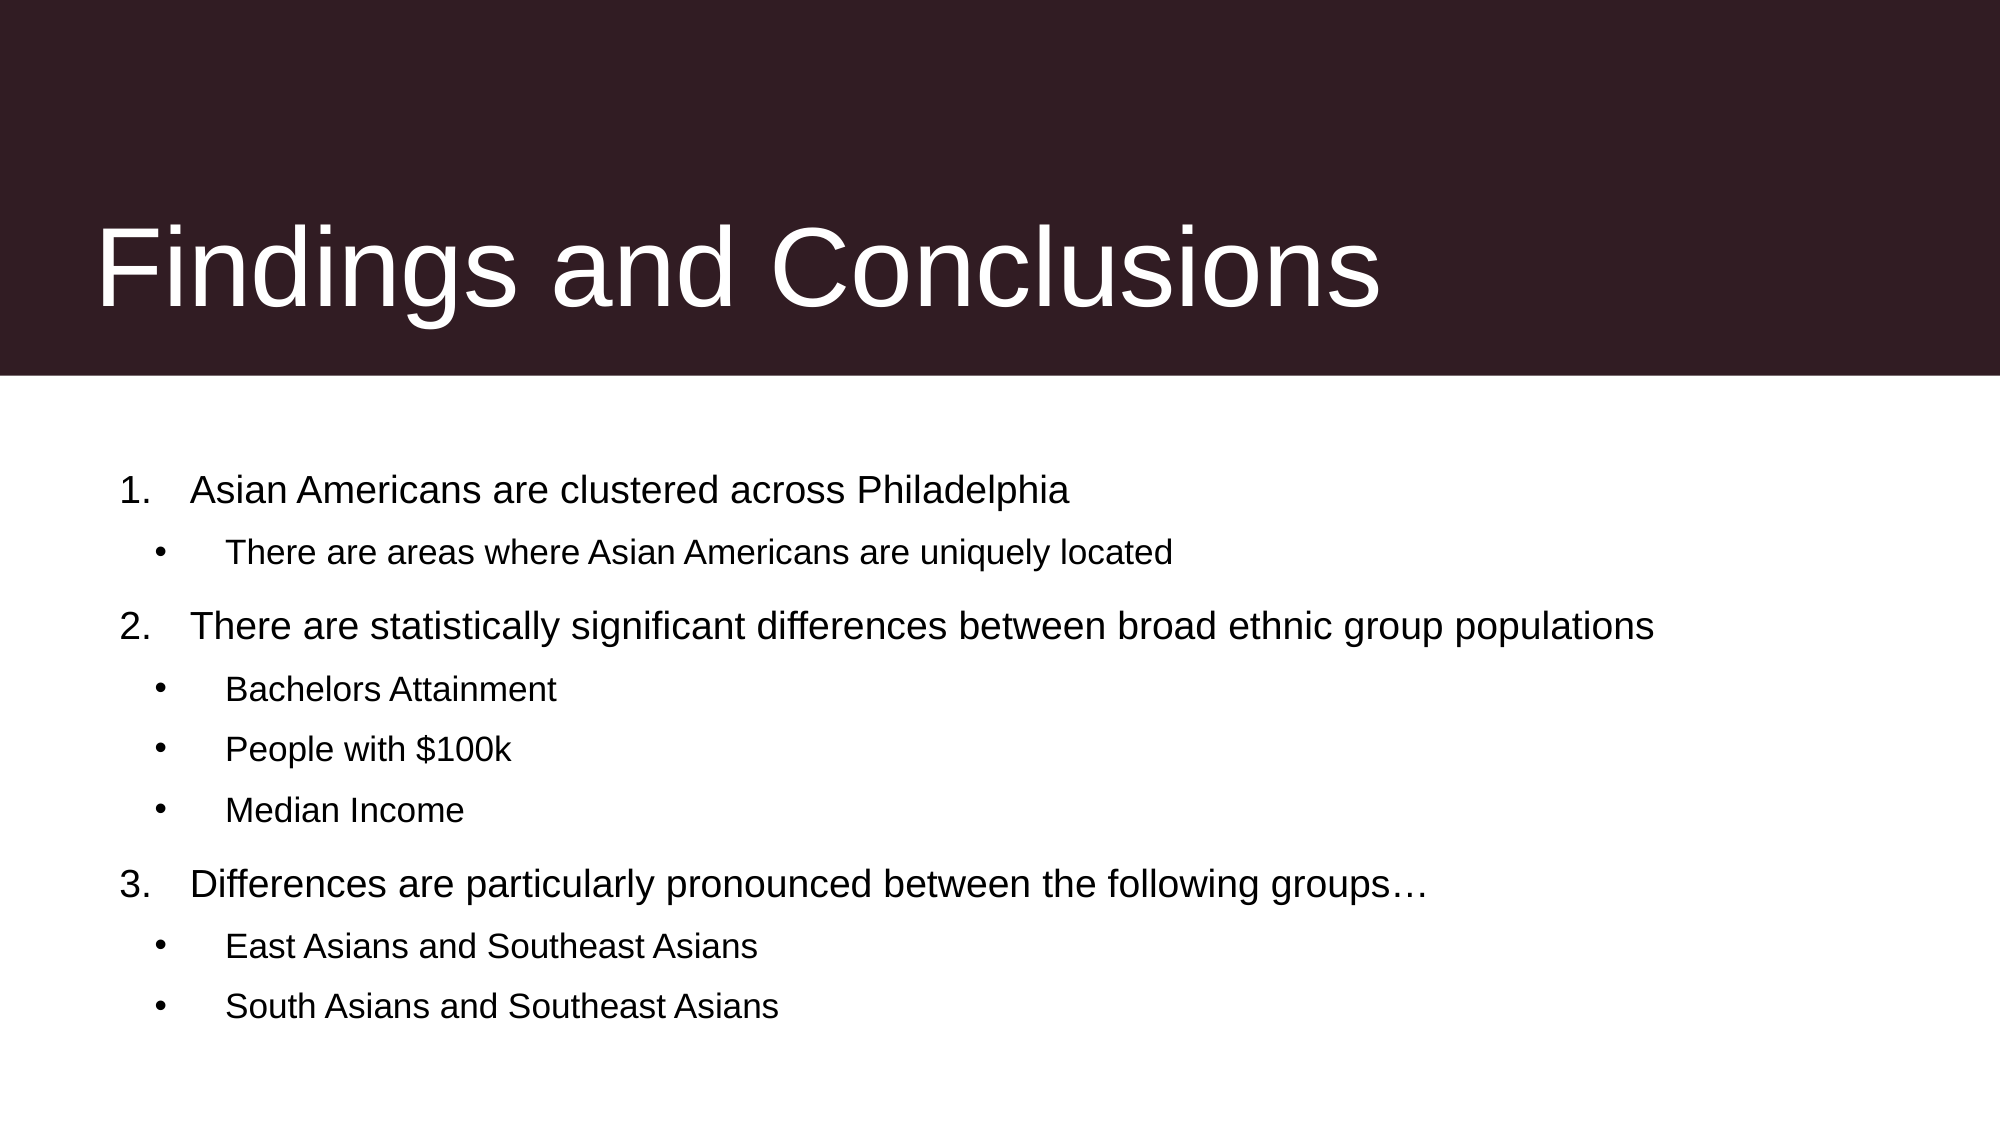

# Findings and Conclusions
Asian Americans are clustered across Philadelphia
There are areas where Asian Americans are uniquely located
There are statistically significant differences between broad ethnic group populations
Bachelors Attainment
People with $100k
Median Income
Differences are particularly pronounced between the following groups…
East Asians and Southeast Asians
South Asians and Southeast Asians